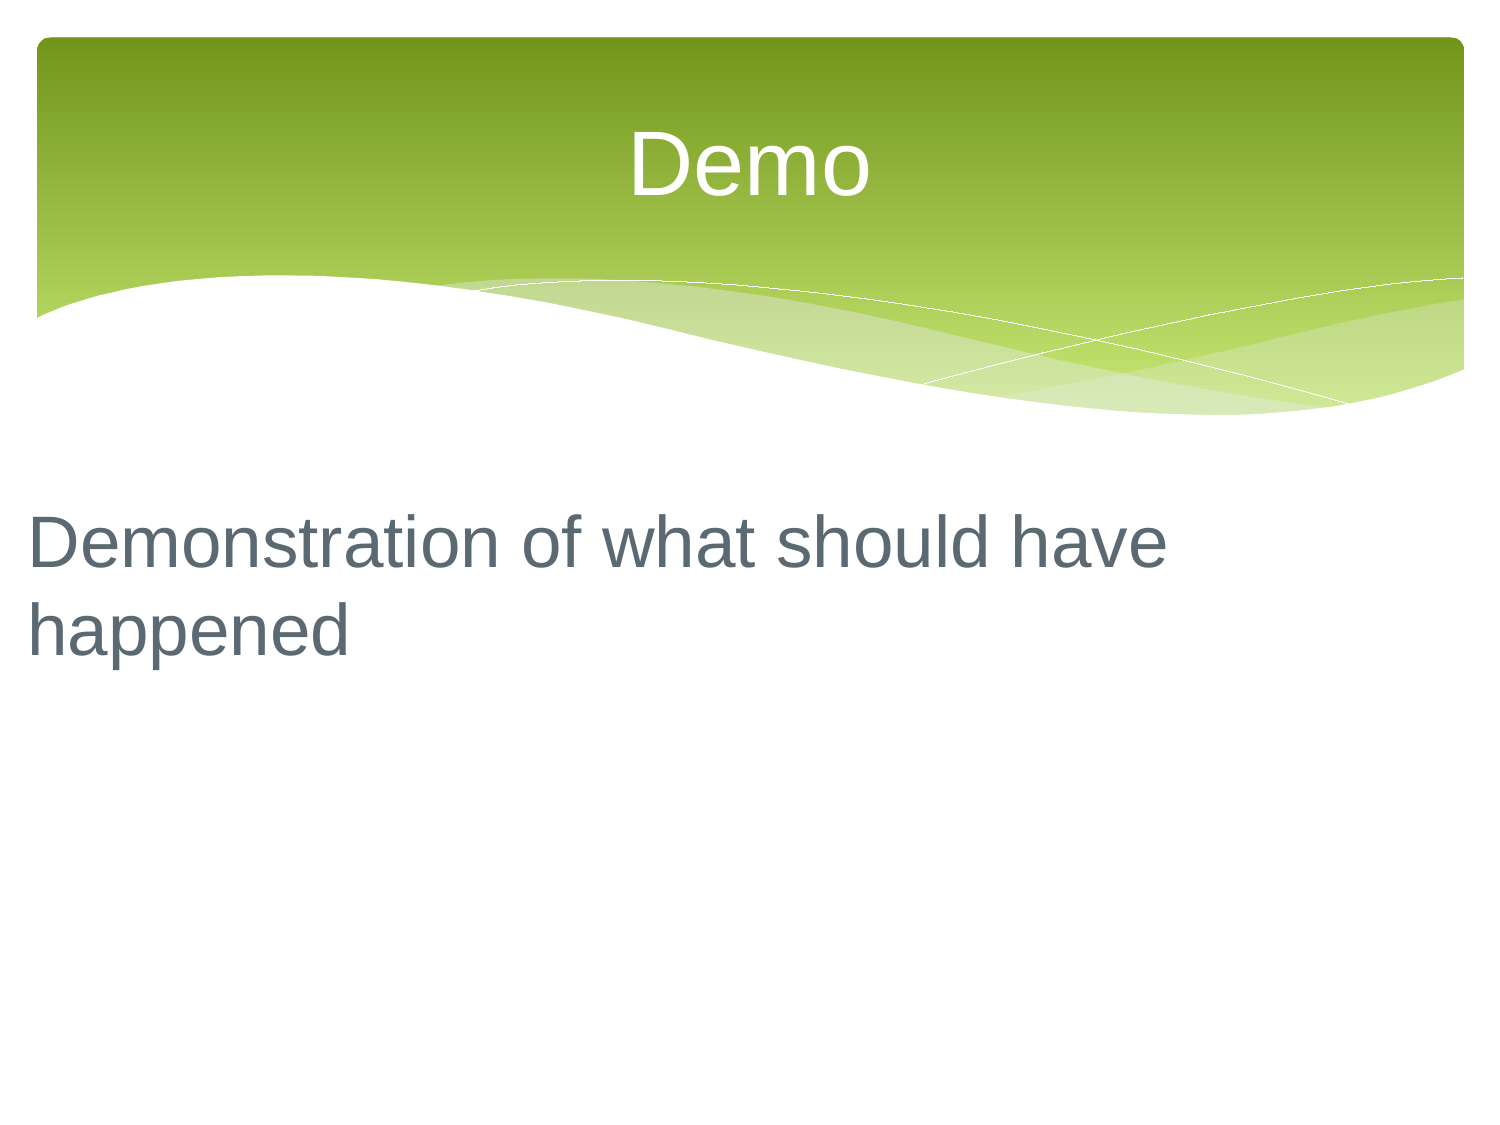

# Demo
Demonstration of what should have happened